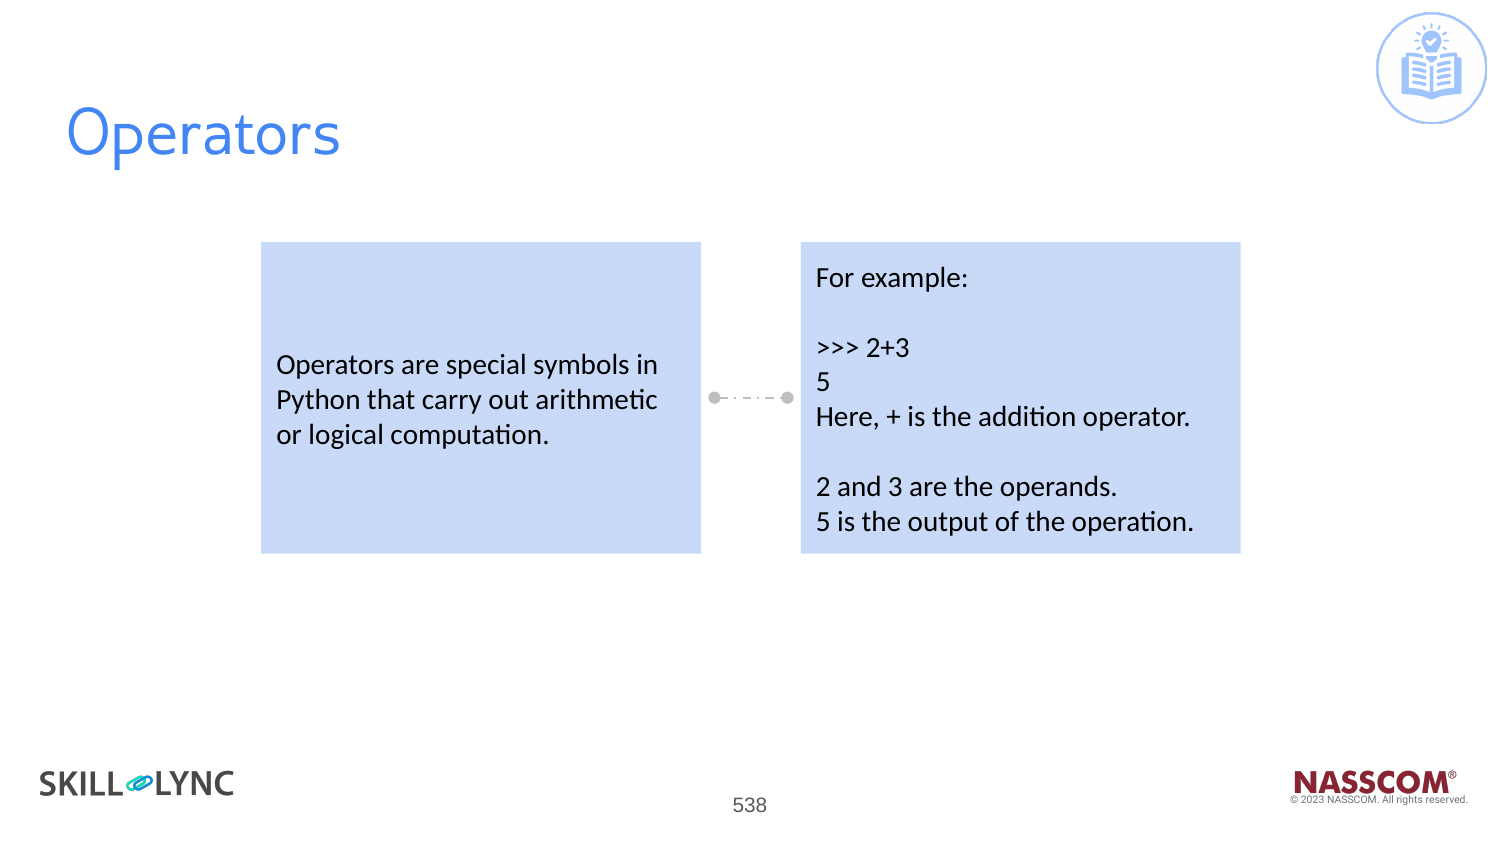

# Operators
Operators are special symbols in Python that carry out arithmetic or logical computation.
For example:

>>> 2+3
5
Here, + is the addition operator.

2 and 3 are the operands.
5 is the output of the operation.
538